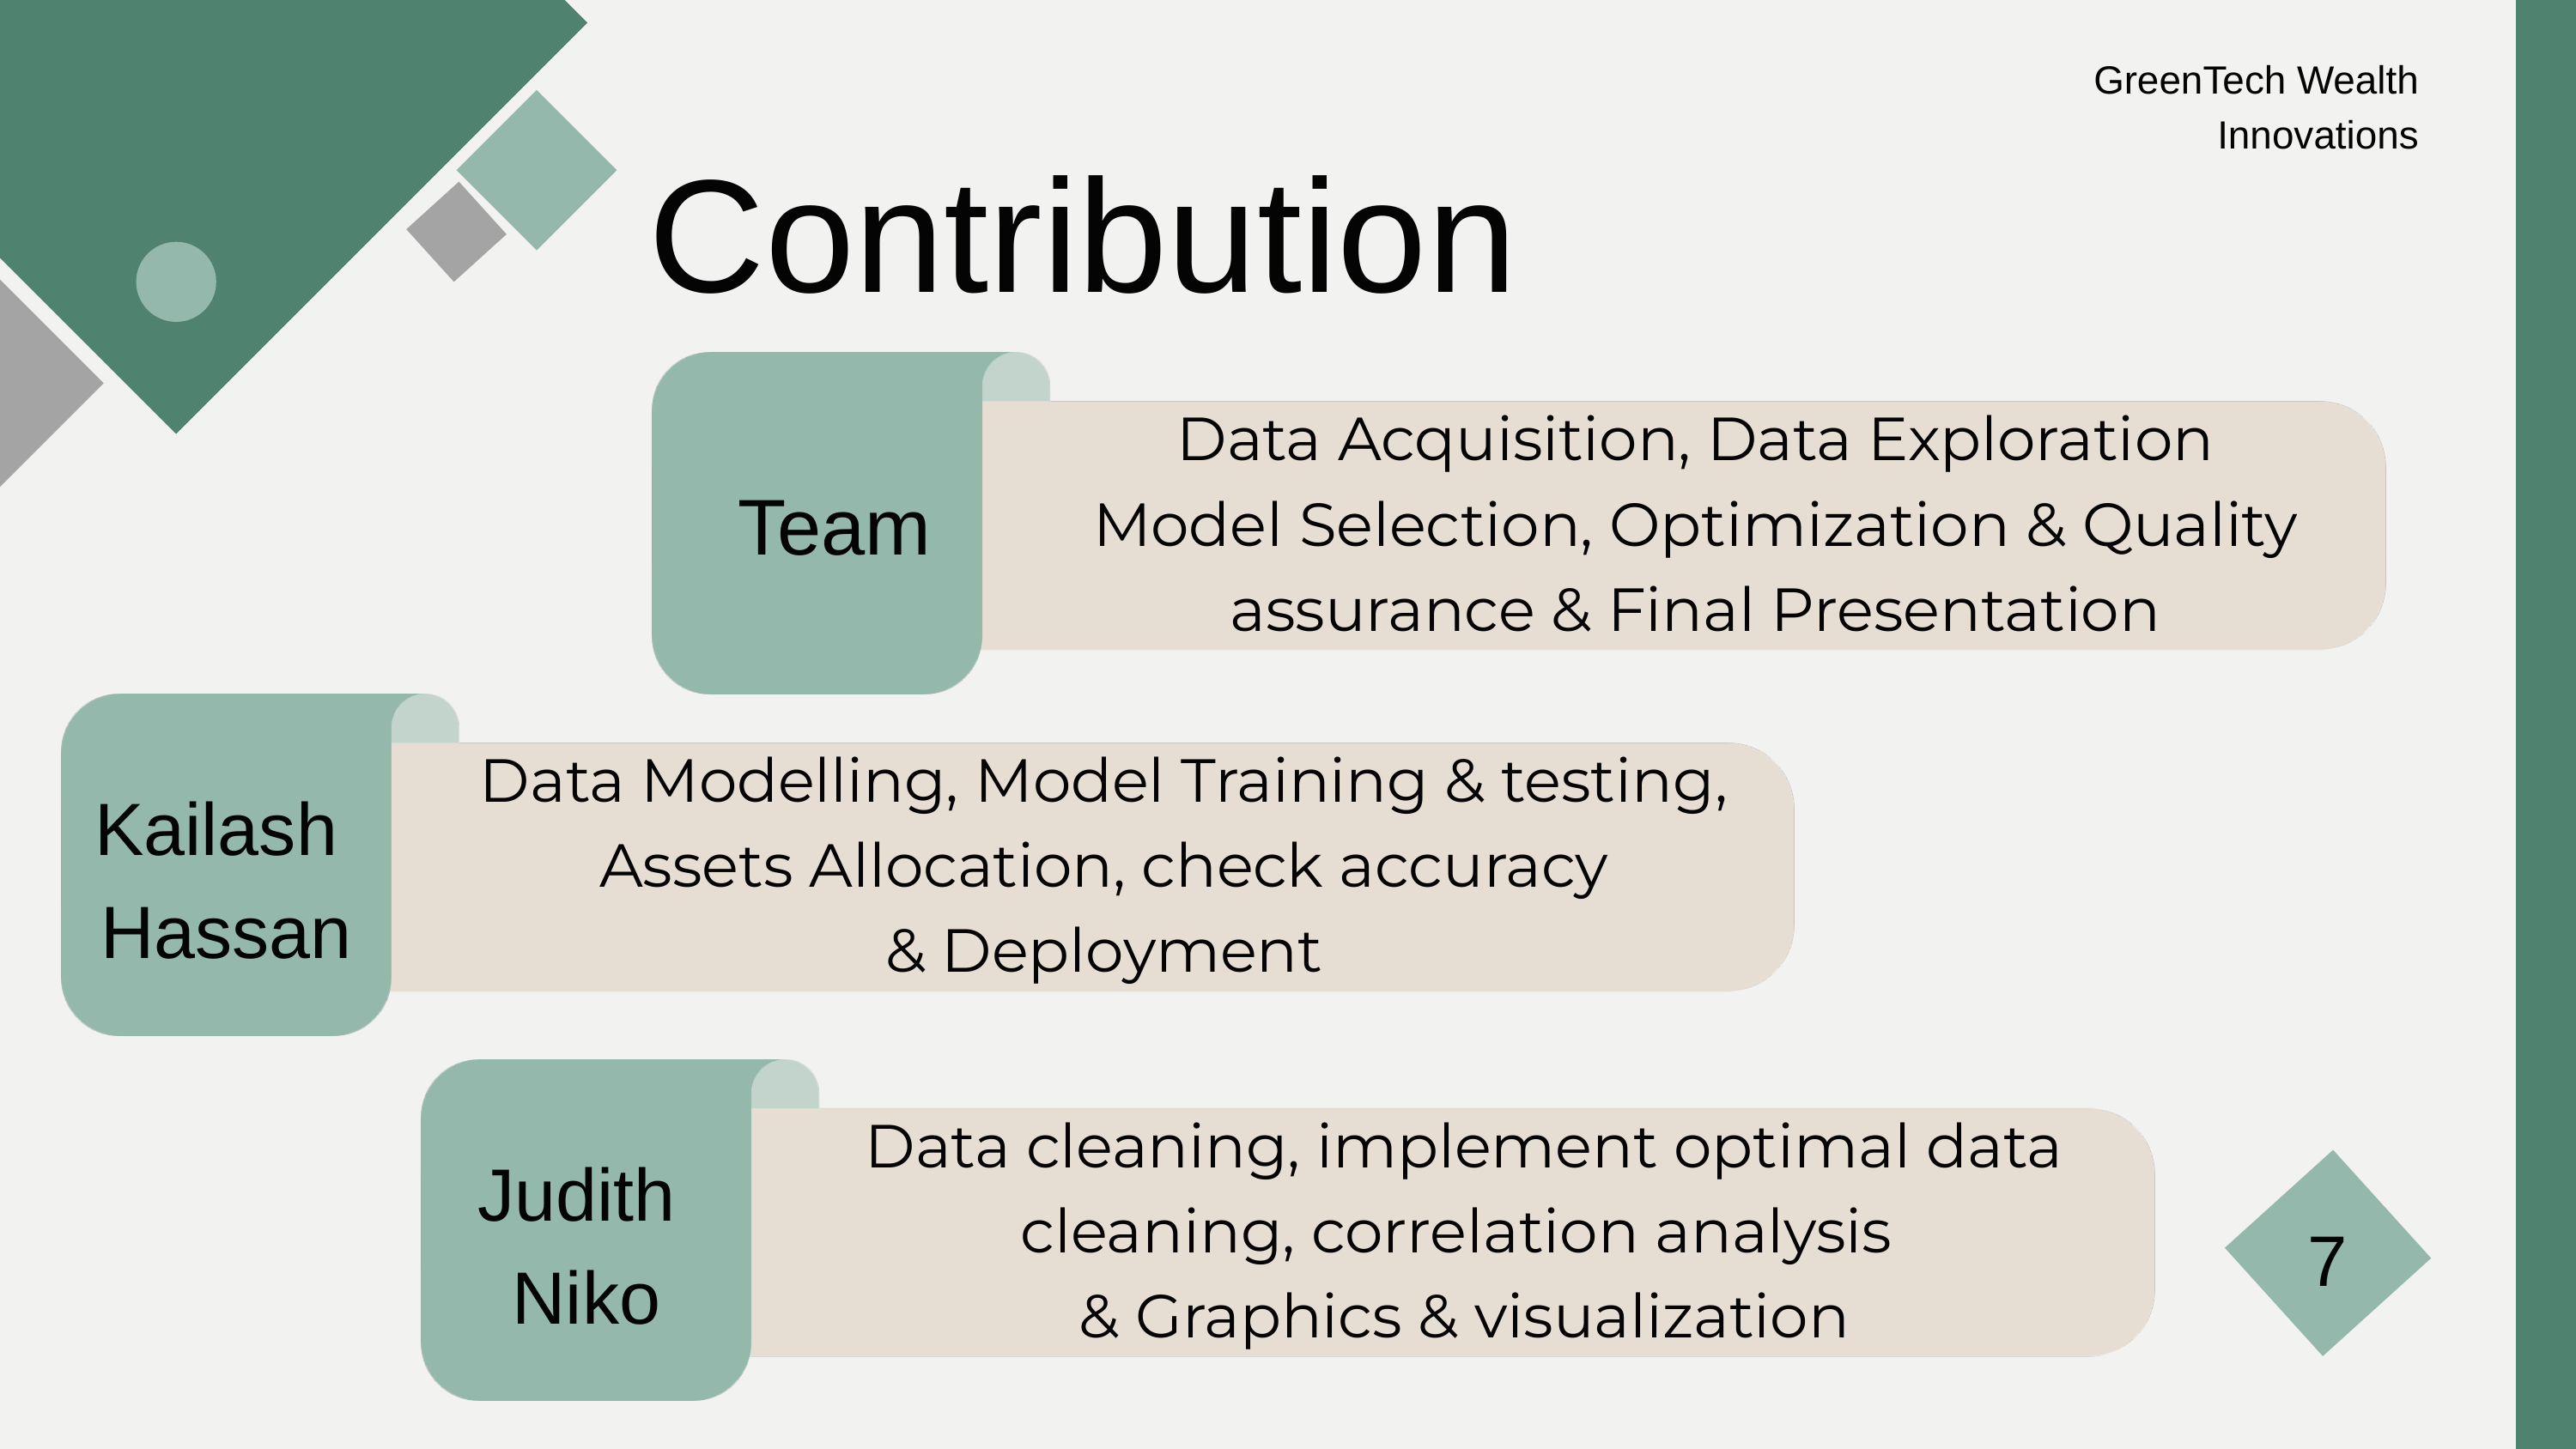

GreenTech Wealth Innovations

Contribution

Data Acquisition, Data Exploration
Model Selection, Optimization & Quality assurance & Final Presentation
 Team

Data Modelling, Model Training & testing, Assets Allocation, check accuracy
& Deployment
Kailash
Hassan

Data cleaning, implement optimal data cleaning, correlation analysis
& Graphics & visualization
Judith
Niko

7